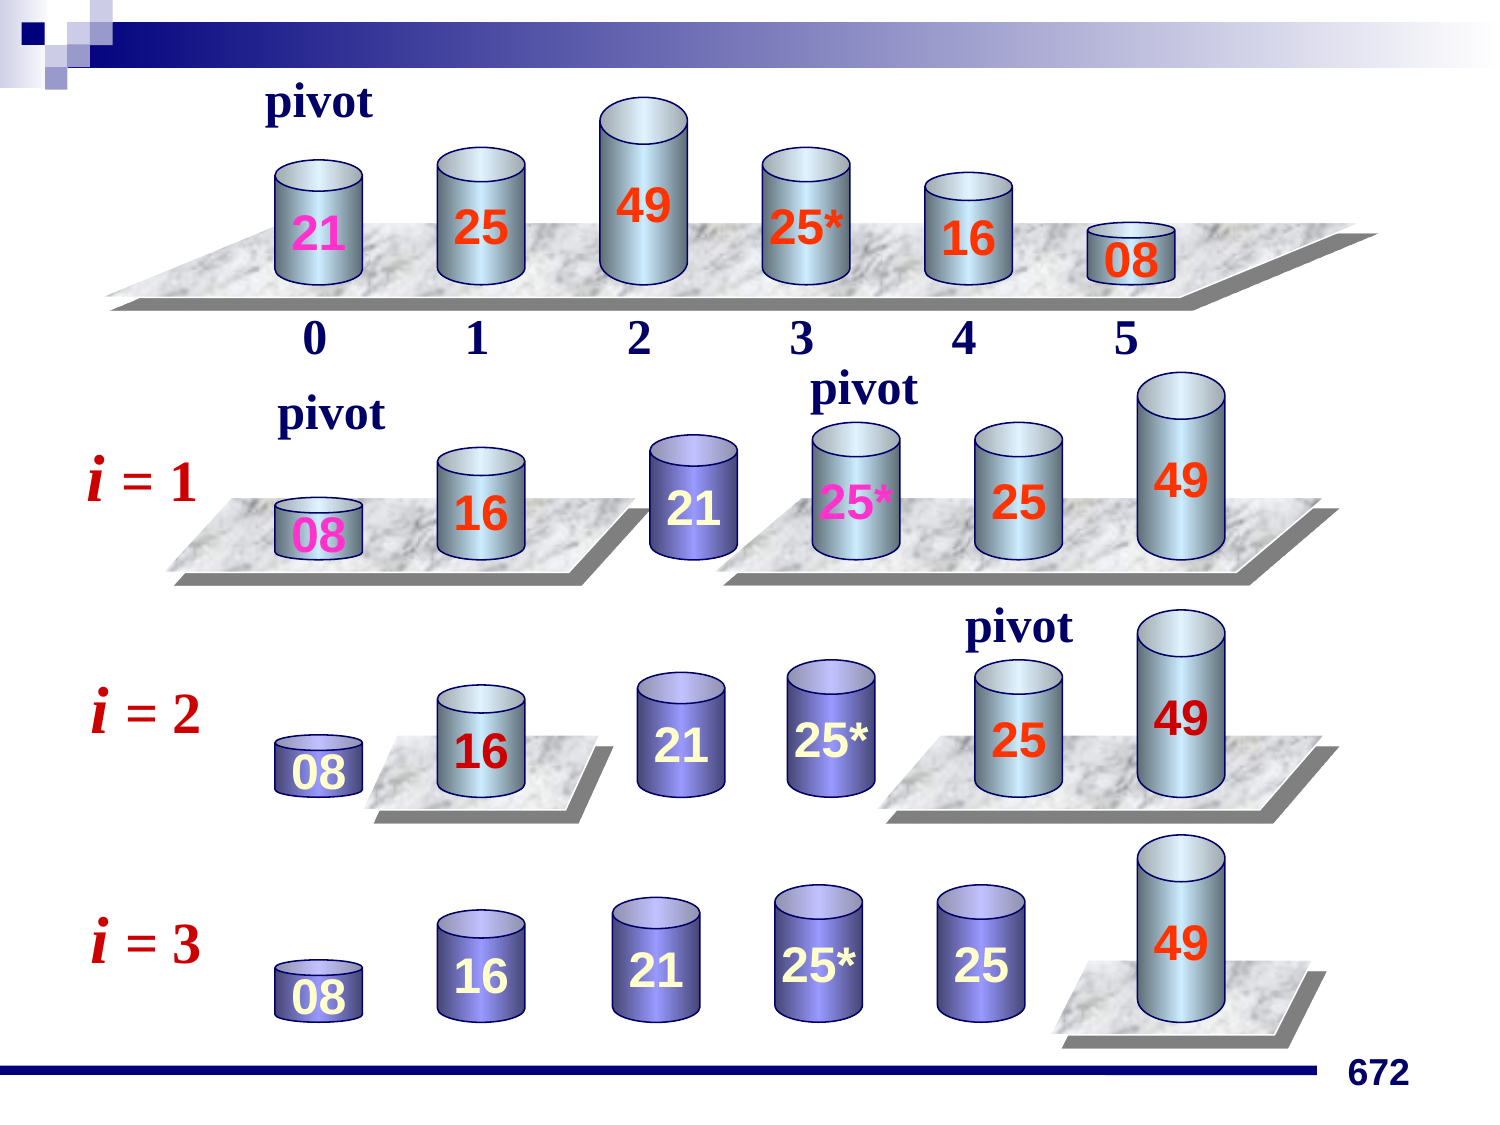

pivot
49
25
25*
21
16

08
0           1           2           3           4           5
pivot
pivot
49
25*
25
i = 1
21
16

08

pivot
49
i = 2
25*
25
21
16
08

49
25*
25
i = 3
21
16
08

672